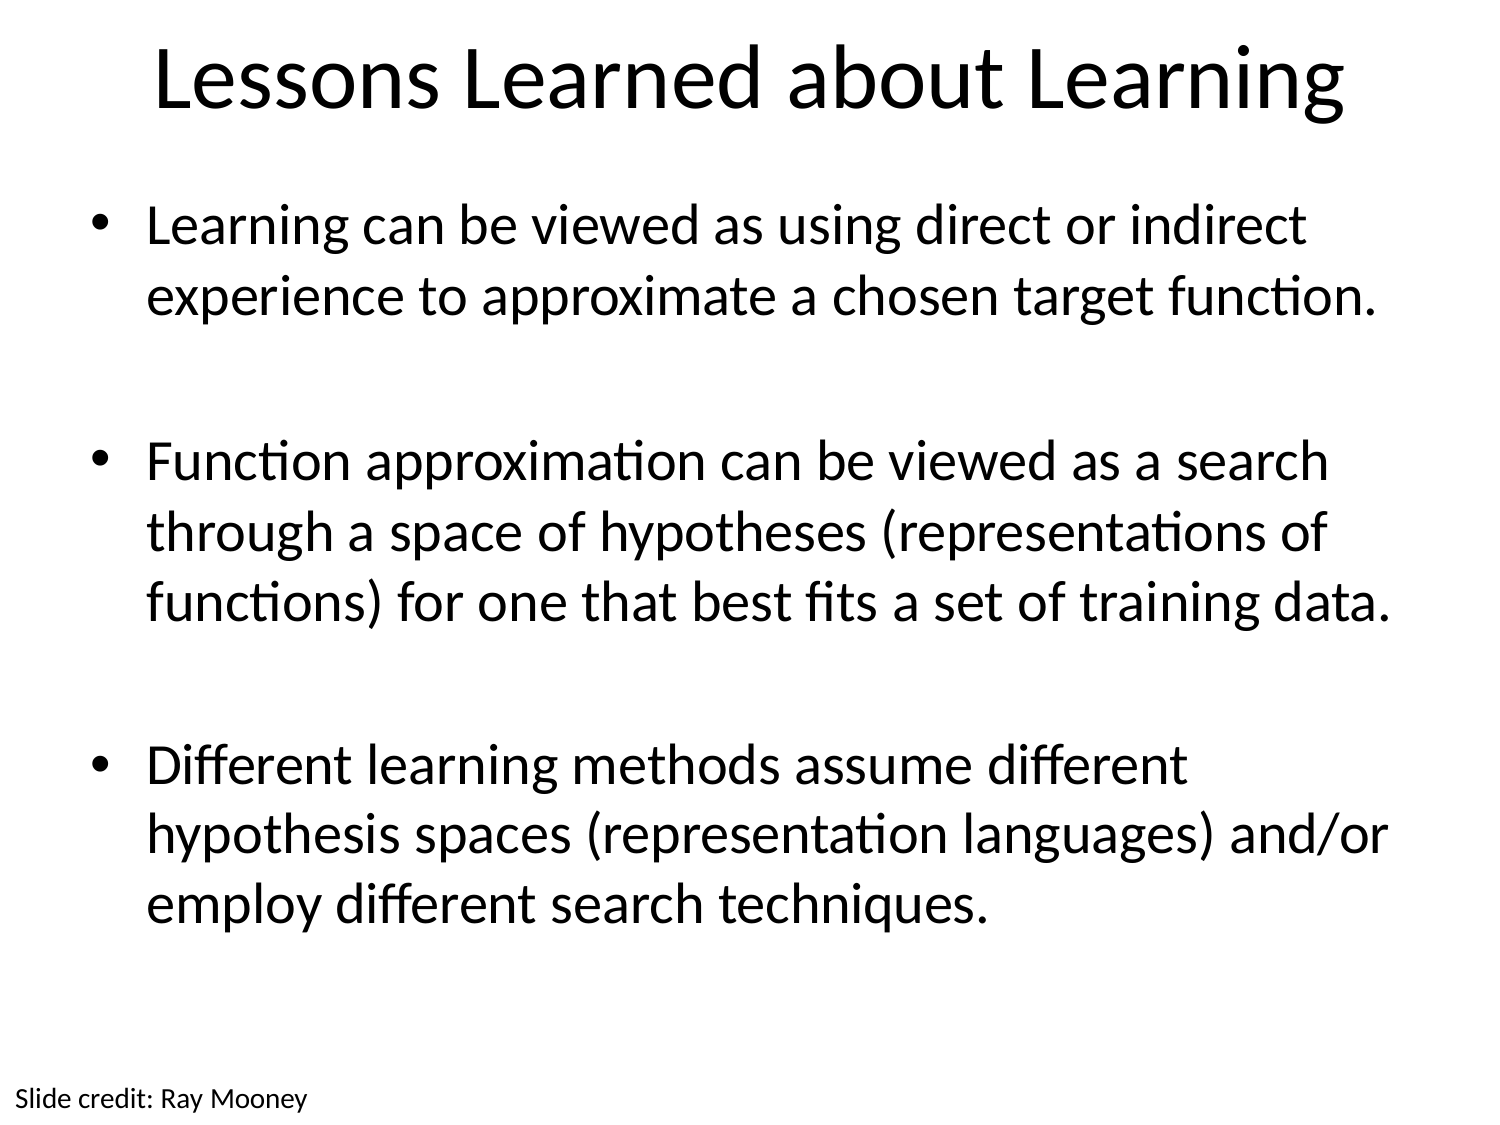

# Lessons Learned about Learning
Learning can be viewed as using direct or indirect experience to approximate a chosen target function.

Function approximation can be viewed as a search through a space of hypotheses (representations of functions) for one that best fits a set of training data.

Different learning methods assume different hypothesis spaces (representation languages) and/or employ different search techniques.
Slide credit: Ray Mooney